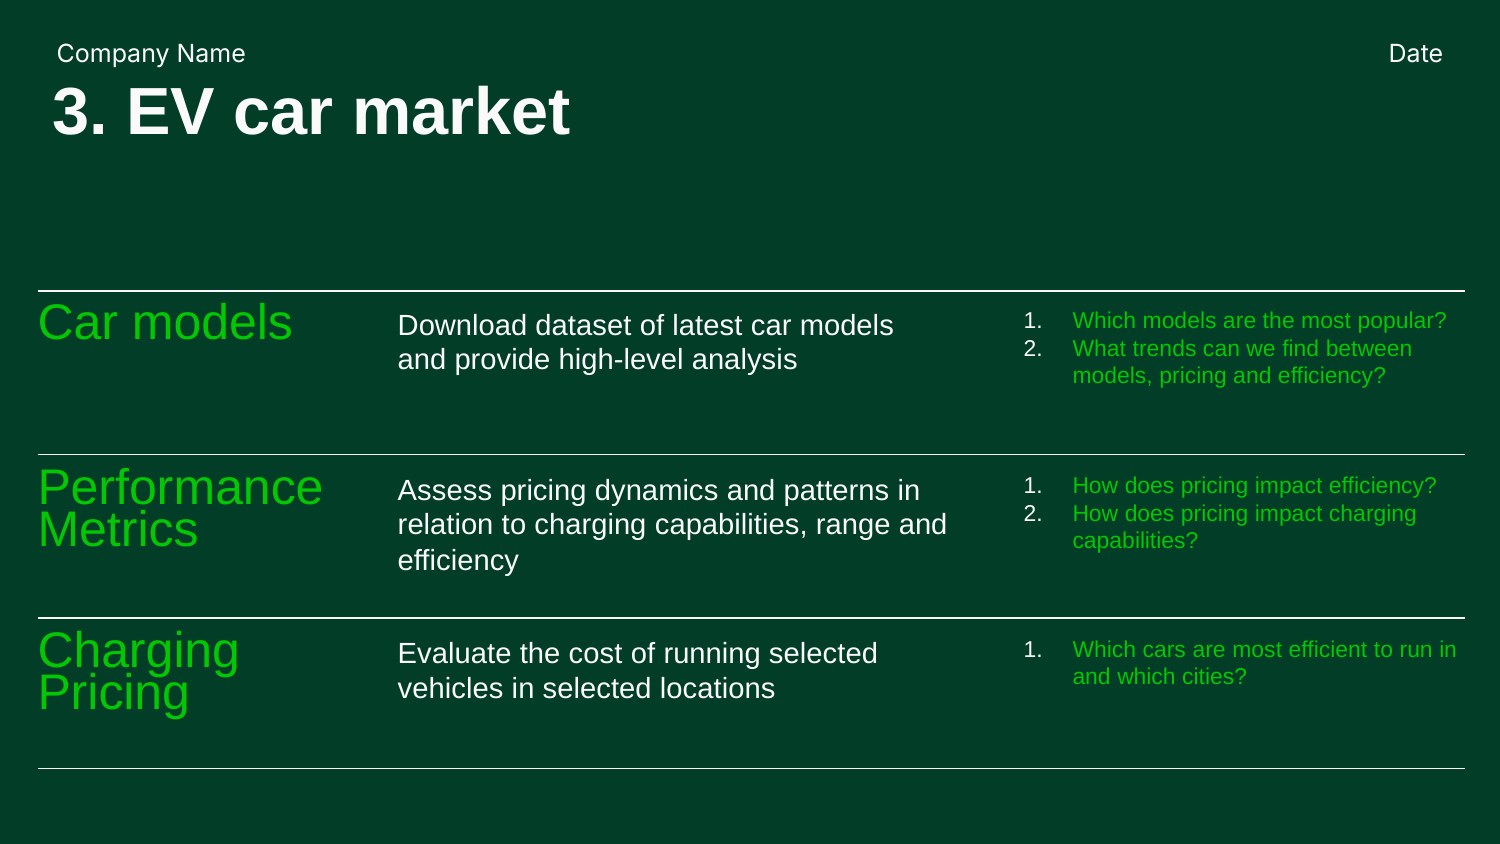

Company Name
Date
# 3. EV car market
Download dataset of latest car models and provide high-level analysis
Car models
Which models are the most popular?
What trends can we find between models, pricing and efficiency?

Performance Metrics
How does pricing impact efficiency?
How does pricing impact charging capabilities?
Assess pricing dynamics and patterns in relation to charging capabilities, range and efficiency

Evaluate the cost of running selected vehicles in selected locations

Charging Pricing
Which cars are most efficient to run in and which cities?